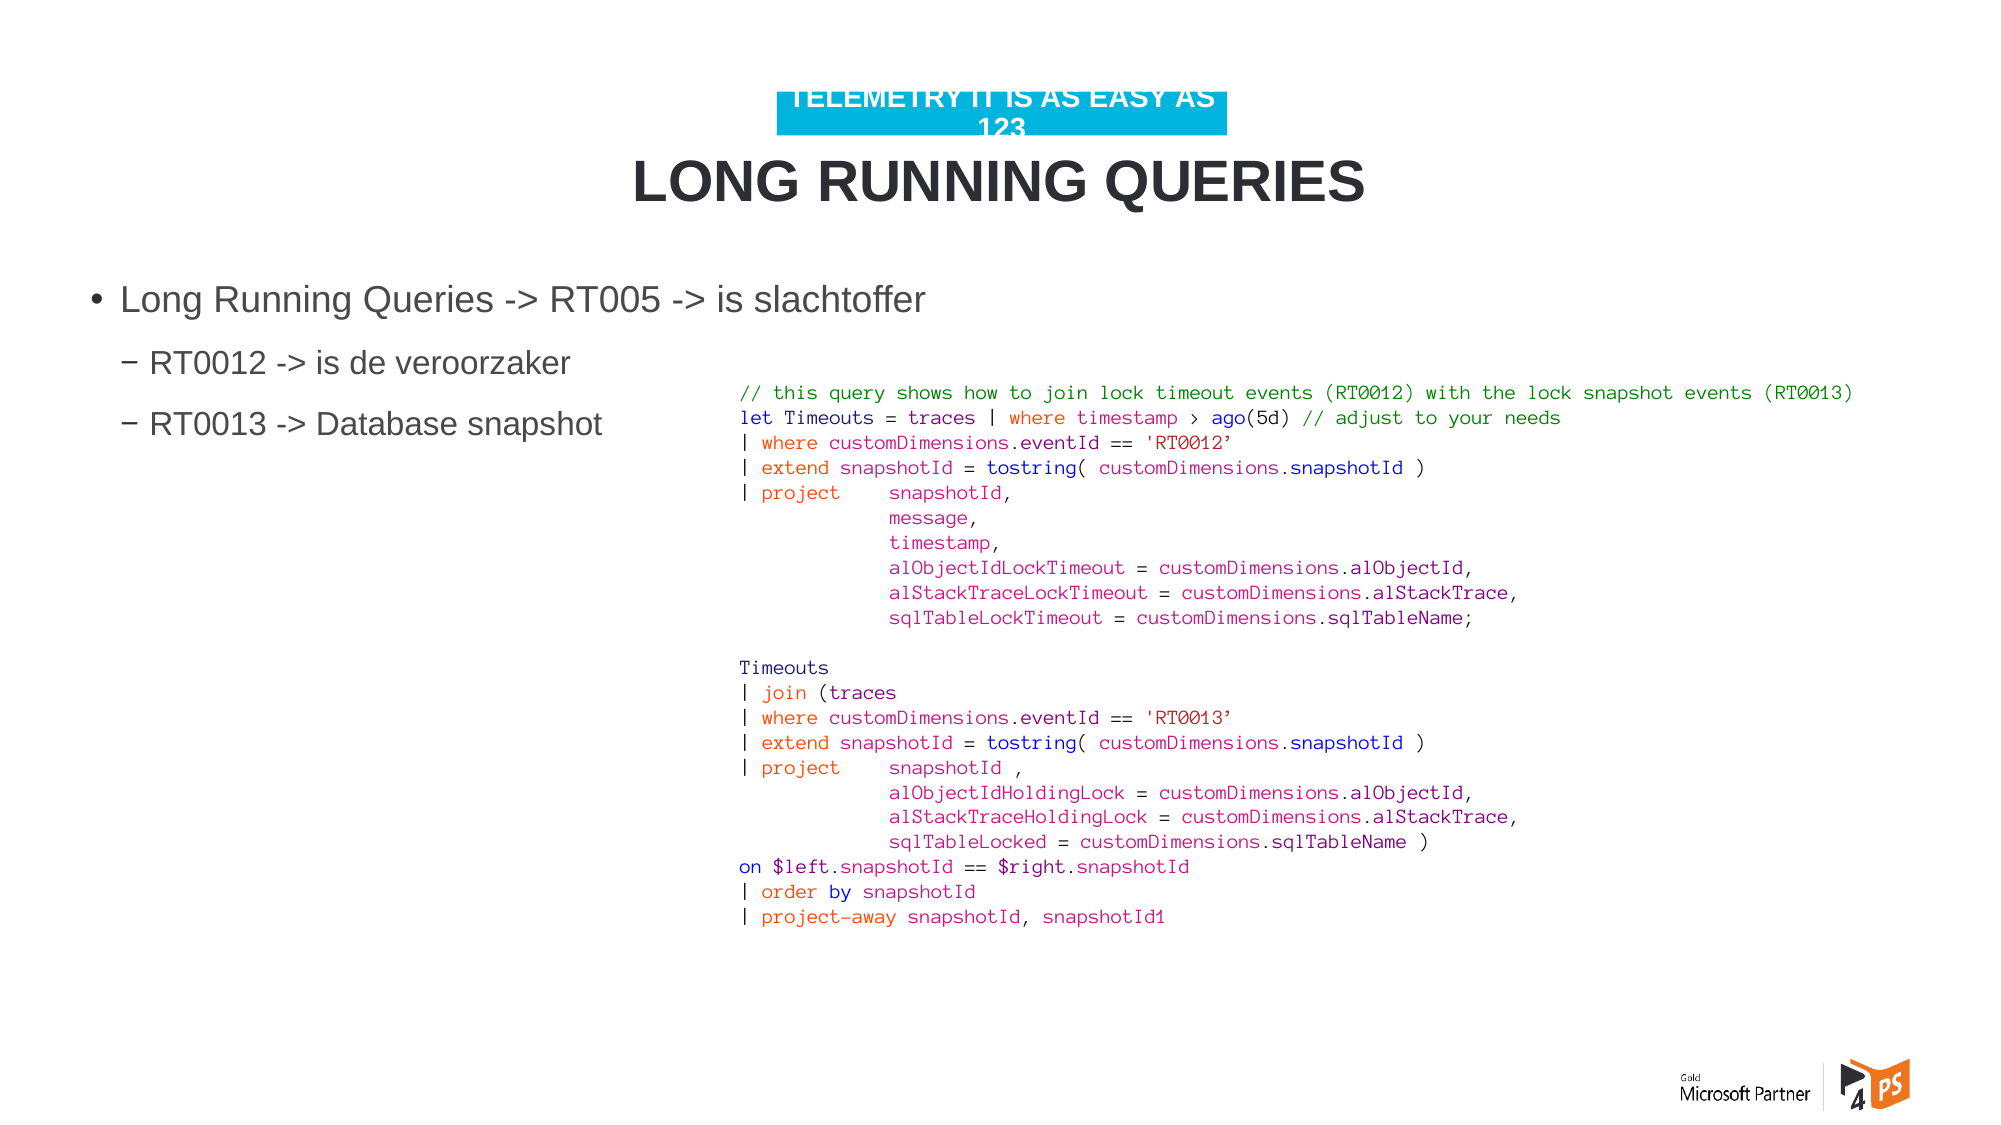

Telemetry it is as easy as 123
# Long Running Queries
Long Running Queries -> RT005 -> is slachtoffer
RT0012 -> is de veroorzaker
RT0013 -> Database snapshot
// this query shows how to join lock timeout events (RT0012) with the lock snapshot events (RT0013)
let Timeouts = traces | where timestamp > ago(5d) // adjust to your needs
| where customDimensions.eventId == 'RT0012’
| extend snapshotId = tostring( customDimensions.snapshotId )
| project 	snapshotId,
	message,
	timestamp,
	alObjectIdLockTimeout = customDimensions.alObjectId,
	alStackTraceLockTimeout = customDimensions.alStackTrace,
	sqlTableLockTimeout = customDimensions.sqlTableName;

Timeouts
| join (traces
| where customDimensions.eventId == 'RT0013’
| extend snapshotId = tostring( customDimensions.snapshotId )
| project 	snapshotId ,
	alObjectIdHoldingLock = customDimensions.alObjectId,
	alStackTraceHoldingLock = customDimensions.alStackTrace,
	sqlTableLocked = customDimensions.sqlTableName )
on $left.snapshotId == $right.snapshotId
| order by snapshotId
| project-away snapshotId, snapshotId1